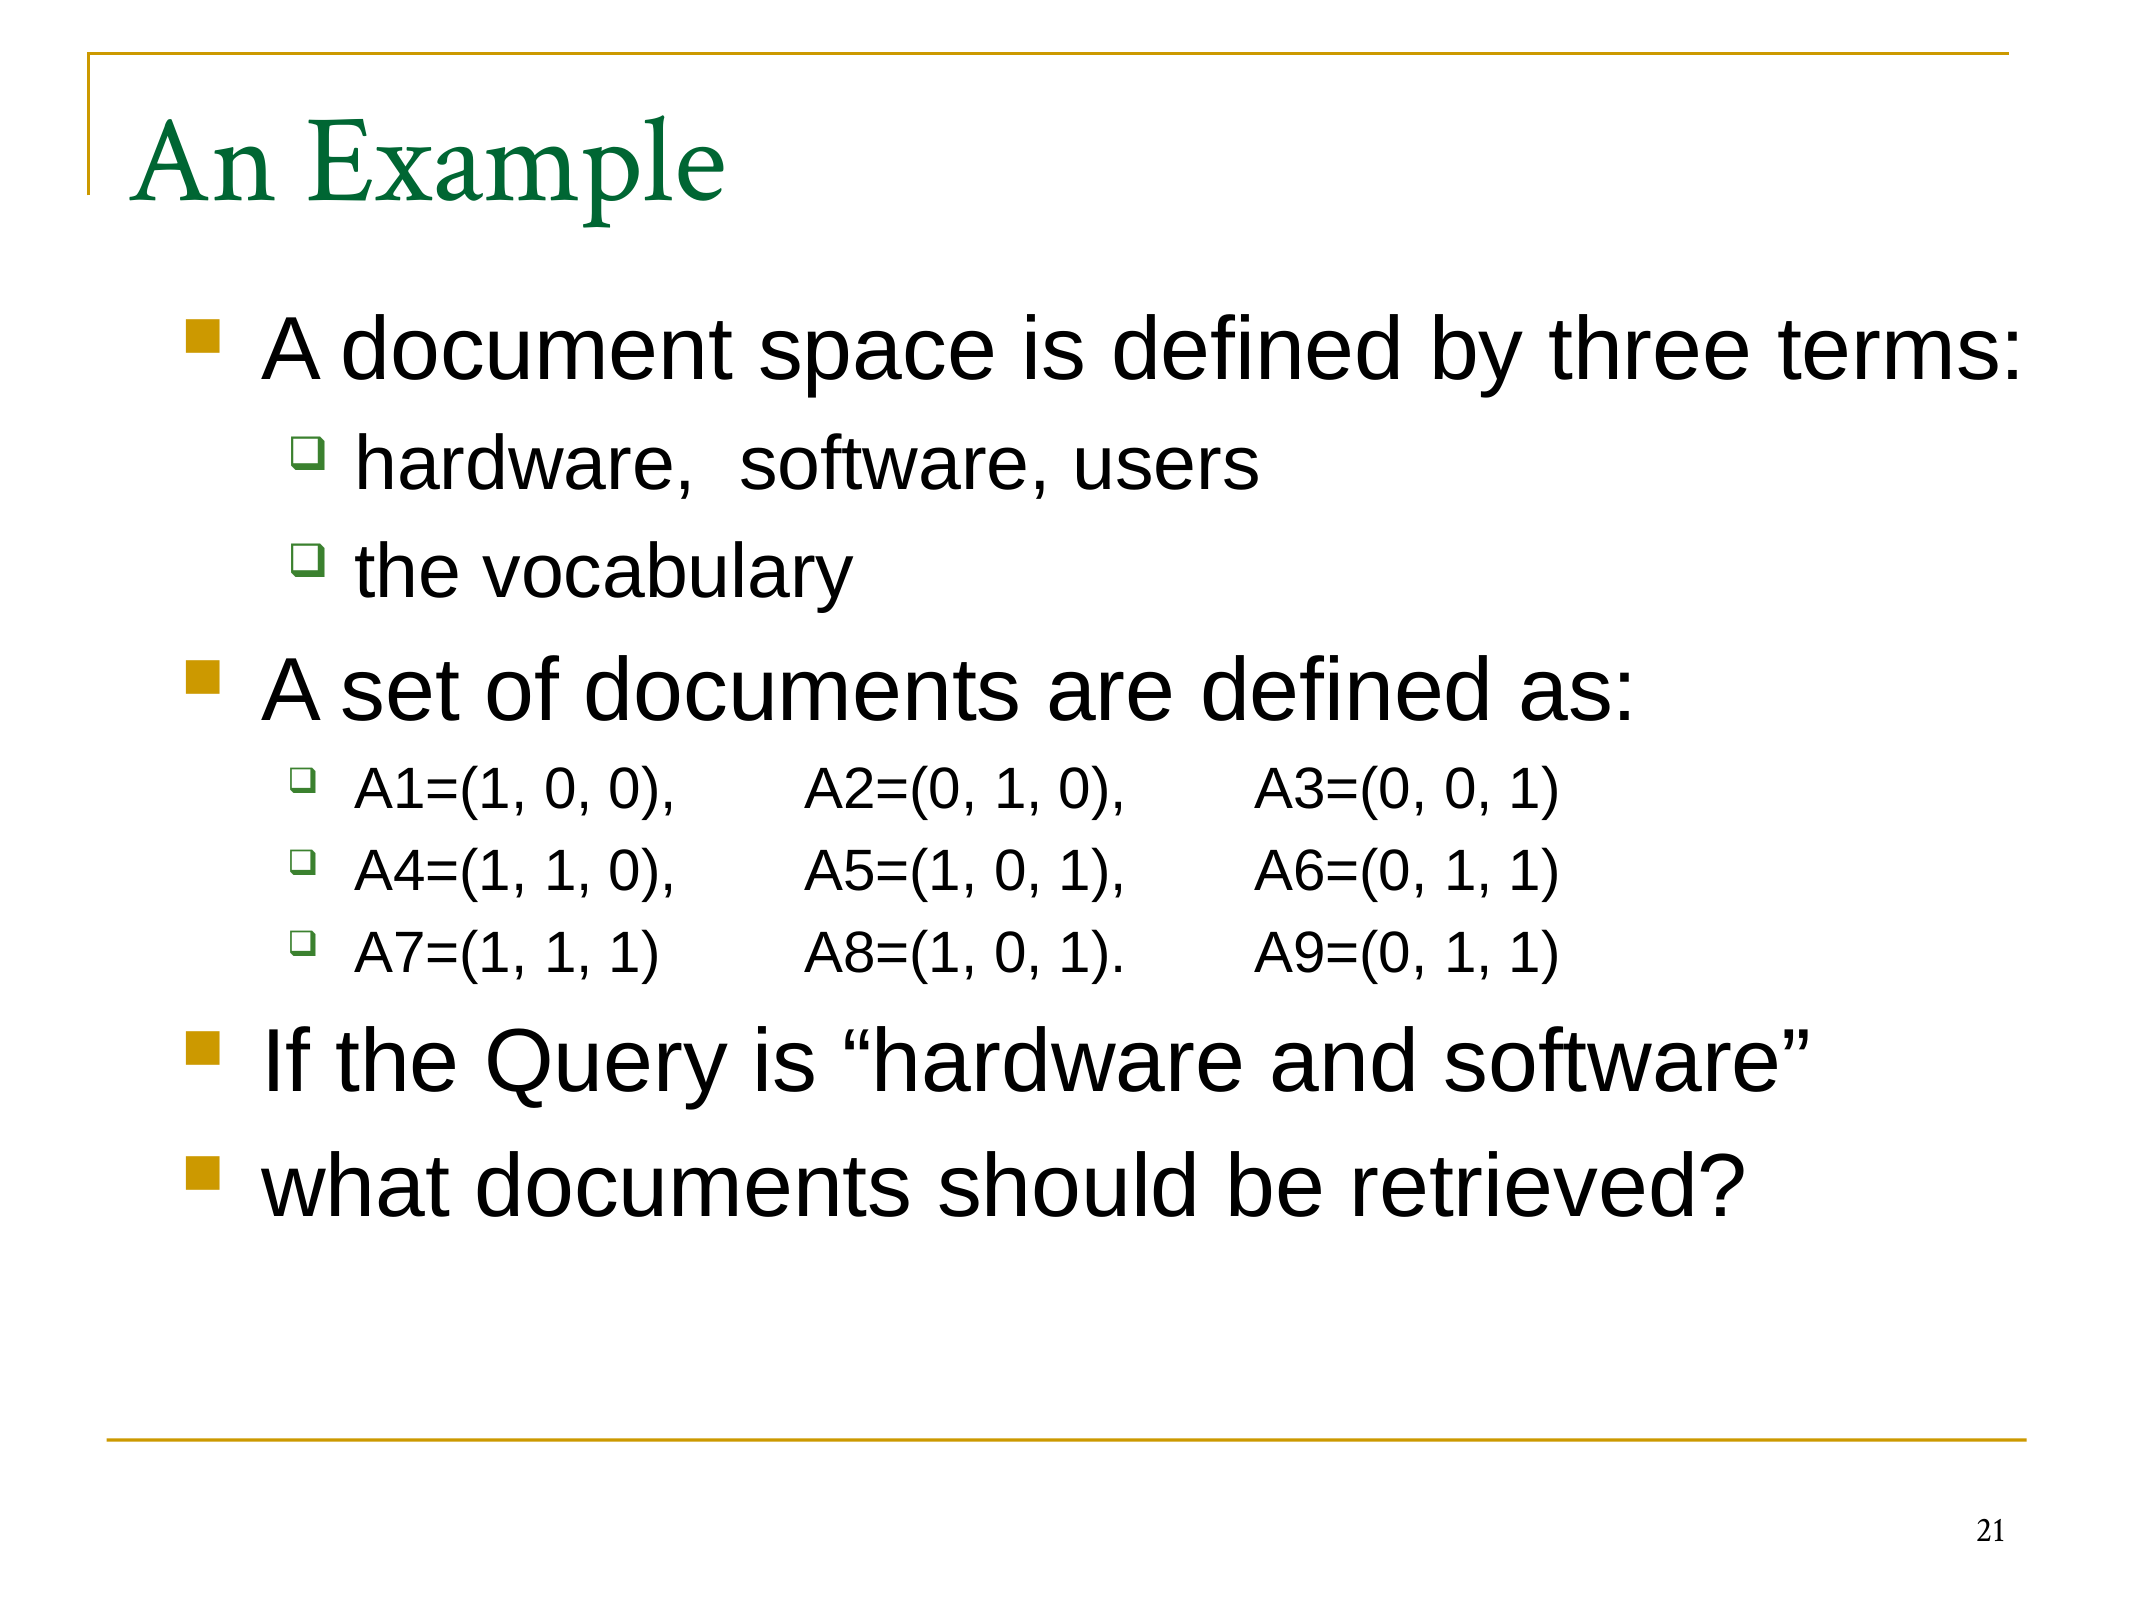

# An Example
A document space is defined by three terms:
hardware,  software, users
the vocabulary
A set of documents are defined as:
A1=(1, 0, 0),	A2=(0, 1, 0), 	A3=(0, 0, 1)
A4=(1, 1, 0),	A5=(1, 0, 1), 	A6=(0, 1, 1)
A7=(1, 1, 1)	A8=(1, 0, 1).	A9=(0, 1, 1)
If the Query is “hardware and software”
what documents should be retrieved?

21